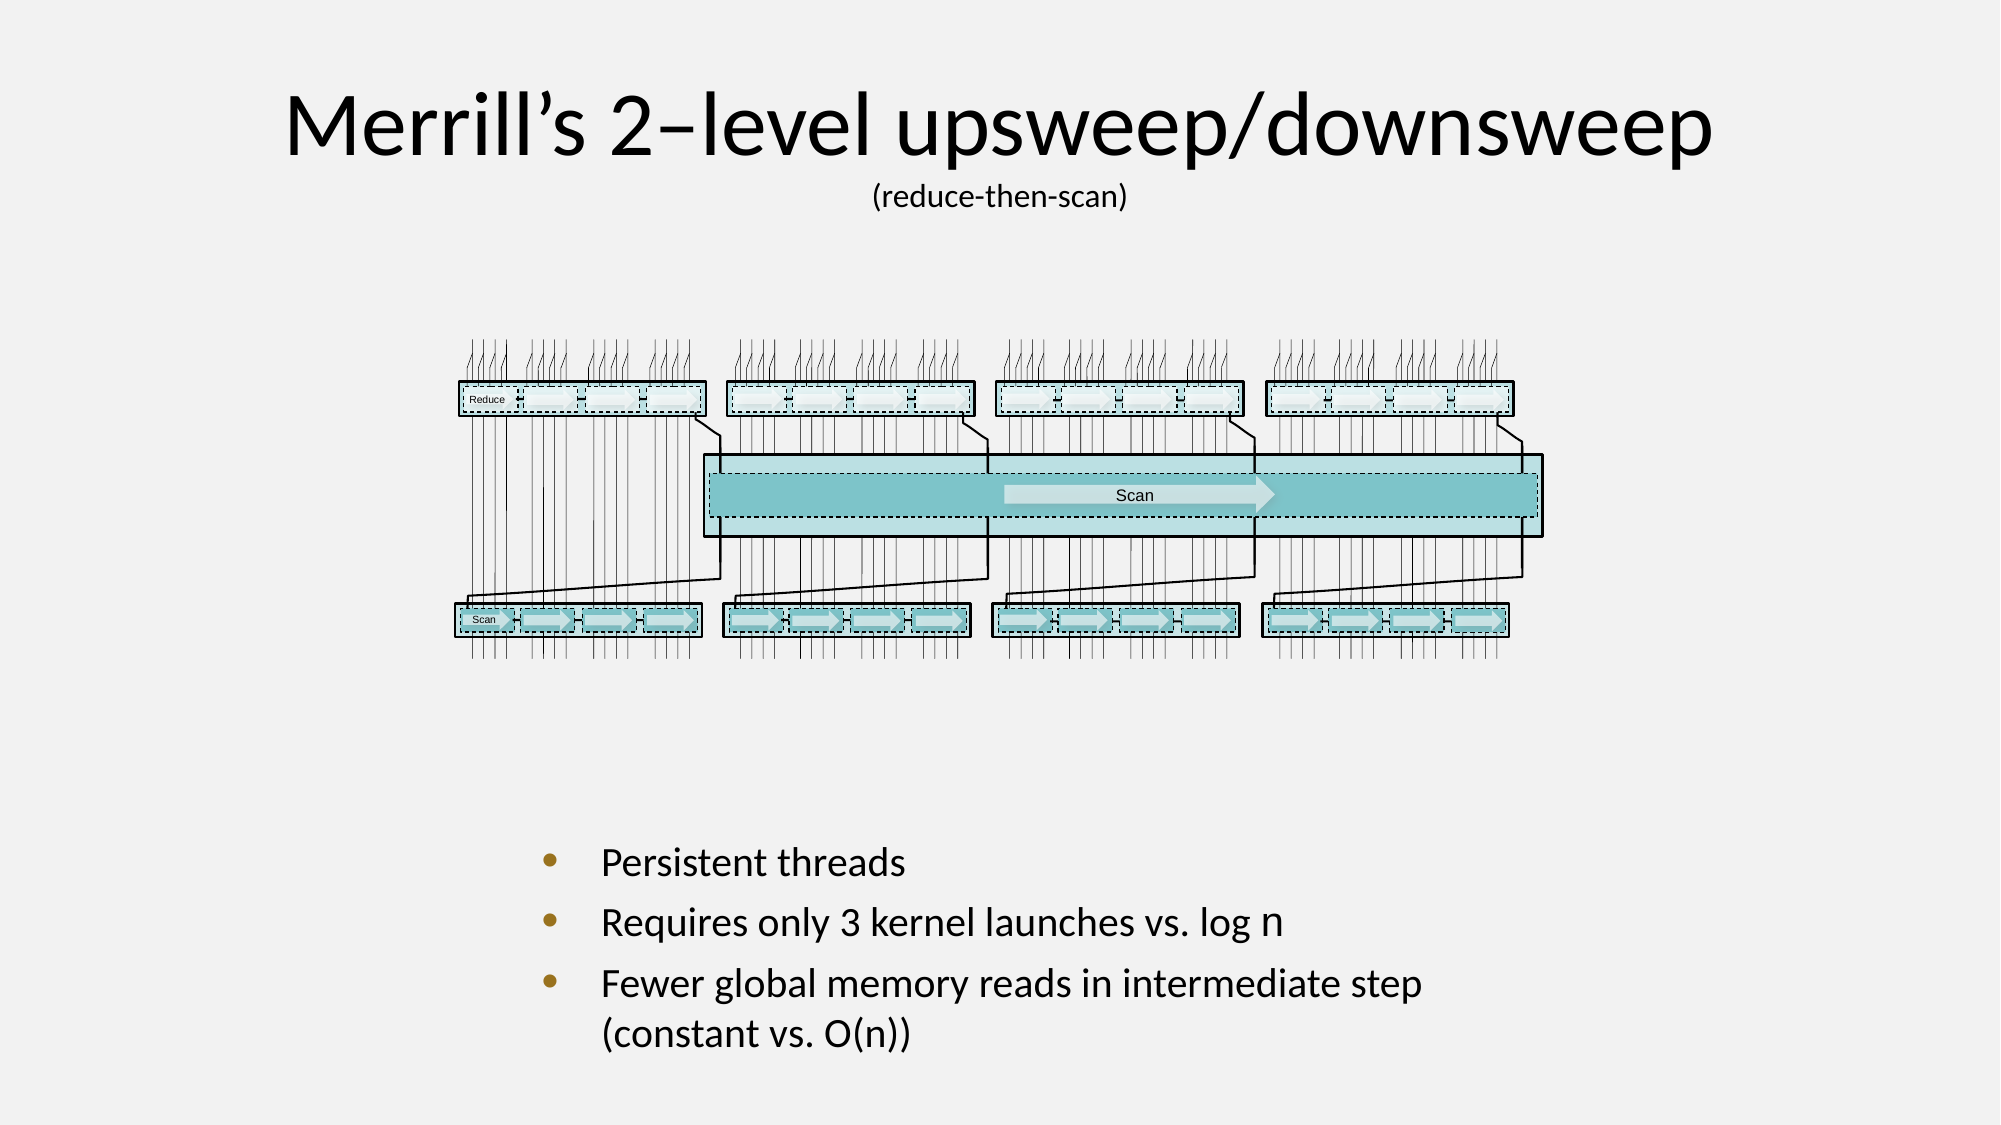

# Merrill’s 2–level upsweep/downsweep (reduce-then-scan)

Reduce

Scan

Scan

Persistent threads
Requires only 3 kernel launches vs. log n
Fewer global memory reads in intermediate step
(constant vs. O(n))